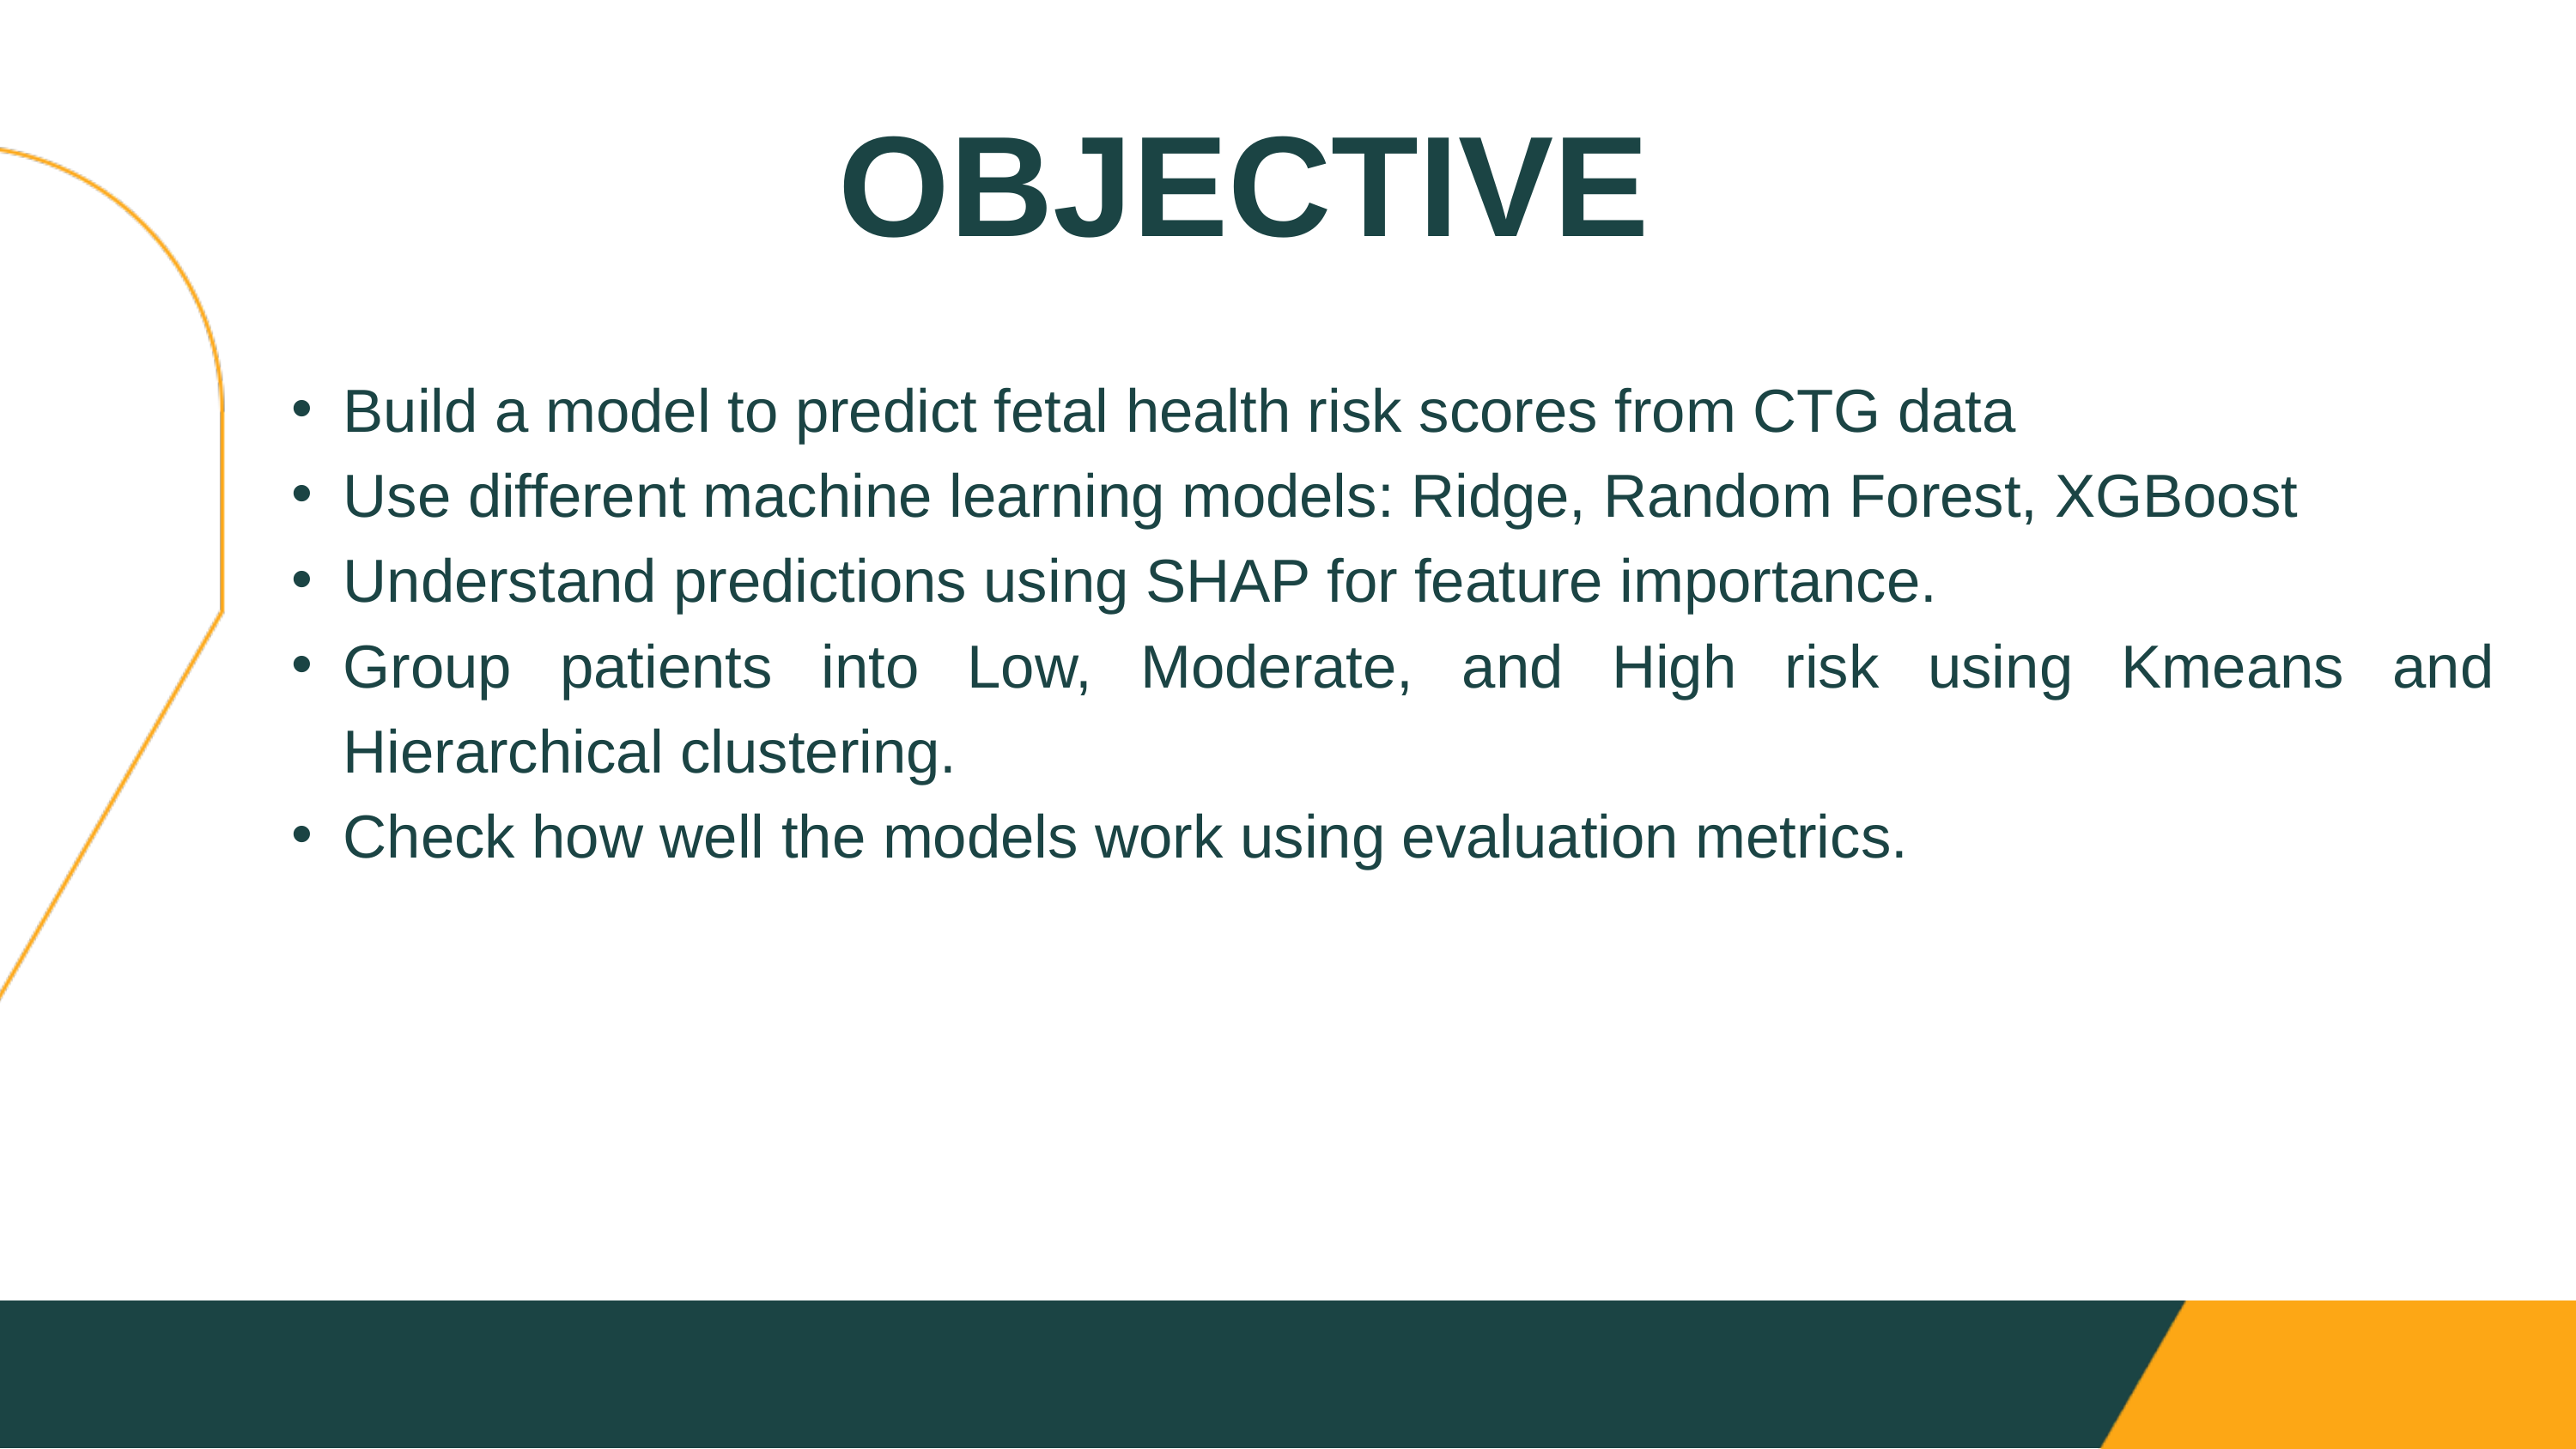

OBJECTIVE

Build a model to predict fetal health risk scores from CTG data
Use different machine learning models: Ridge, Random Forest, XGBoost
Understand predictions using SHAP for feature importance.
Group patients into Low, Moderate, and High risk using Kmeans and Hierarchical clustering.
Check how well the models work using evaluation metrics.